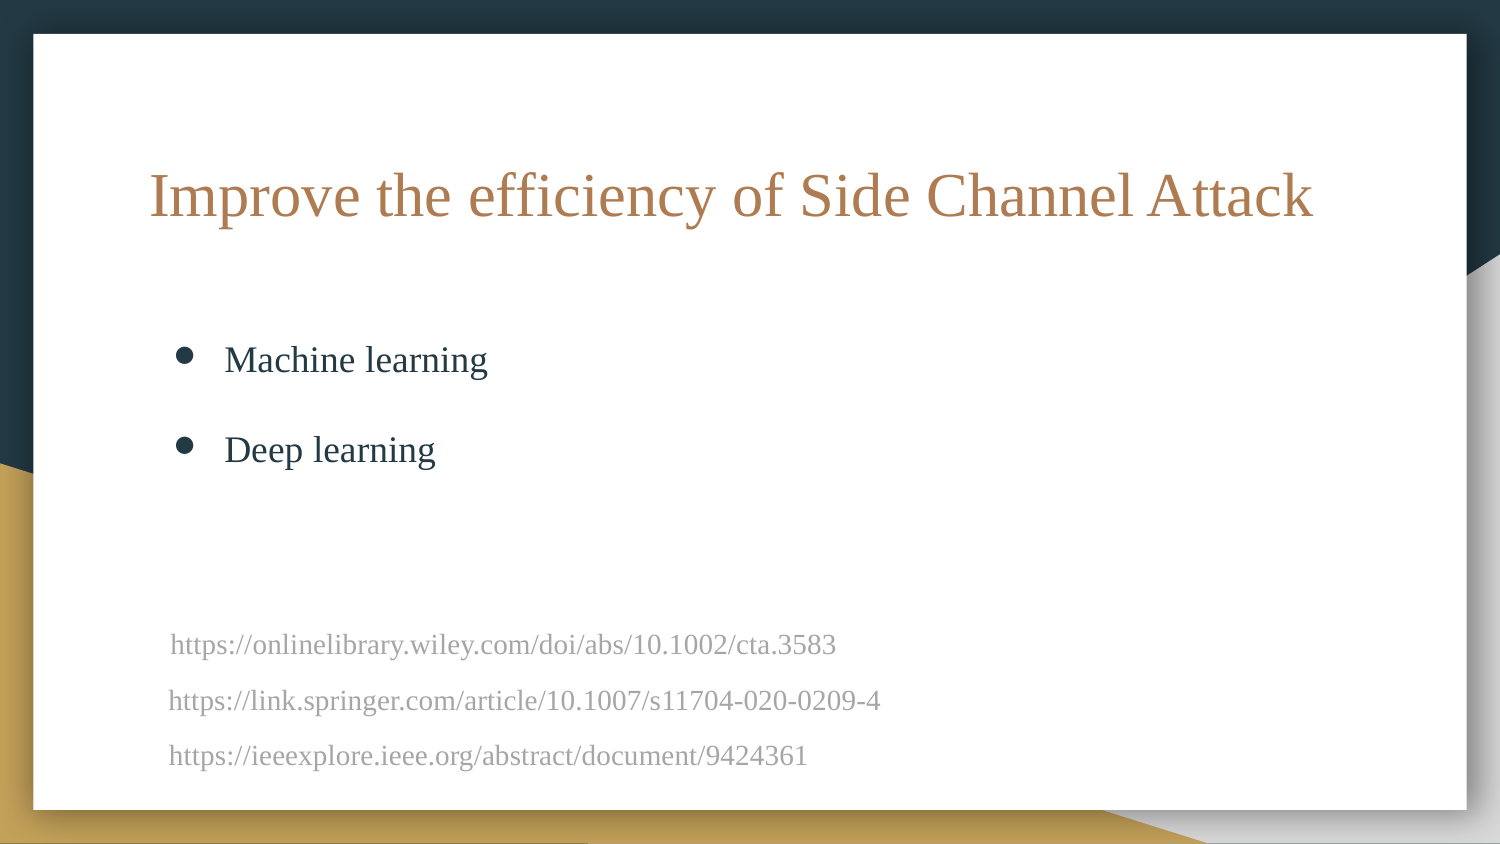

# Improve the efficiency of Side Channel Attack
Machine learning
Deep learning
https://onlinelibrary.wiley.com/doi/abs/10.1002/cta.3583
https://link.springer.com/article/10.1007/s11704-020-0209-4
https://ieeexplore.ieee.org/abstract/document/9424361